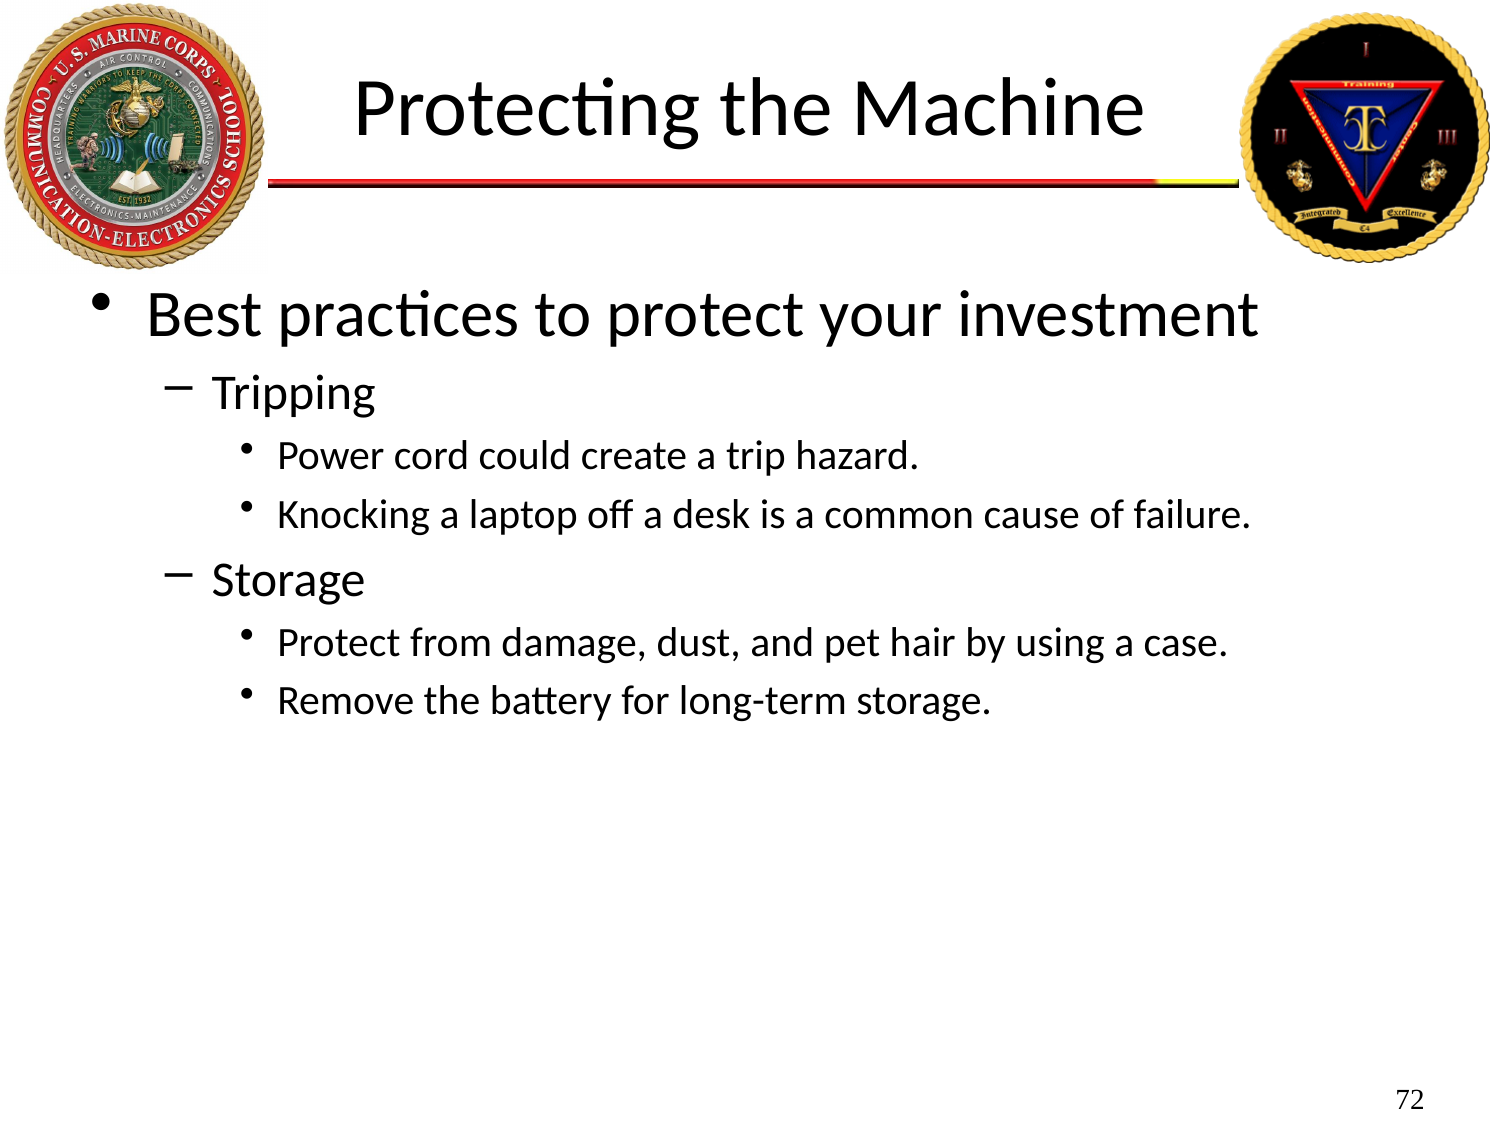

# Protecting the Machine
Best practices to protect your investment
Tripping
Power cord could create a trip hazard.
Knocking a laptop off a desk is a common cause of failure.
Storage
Protect from damage, dust, and pet hair by using a case.
Remove the battery for long-term storage.